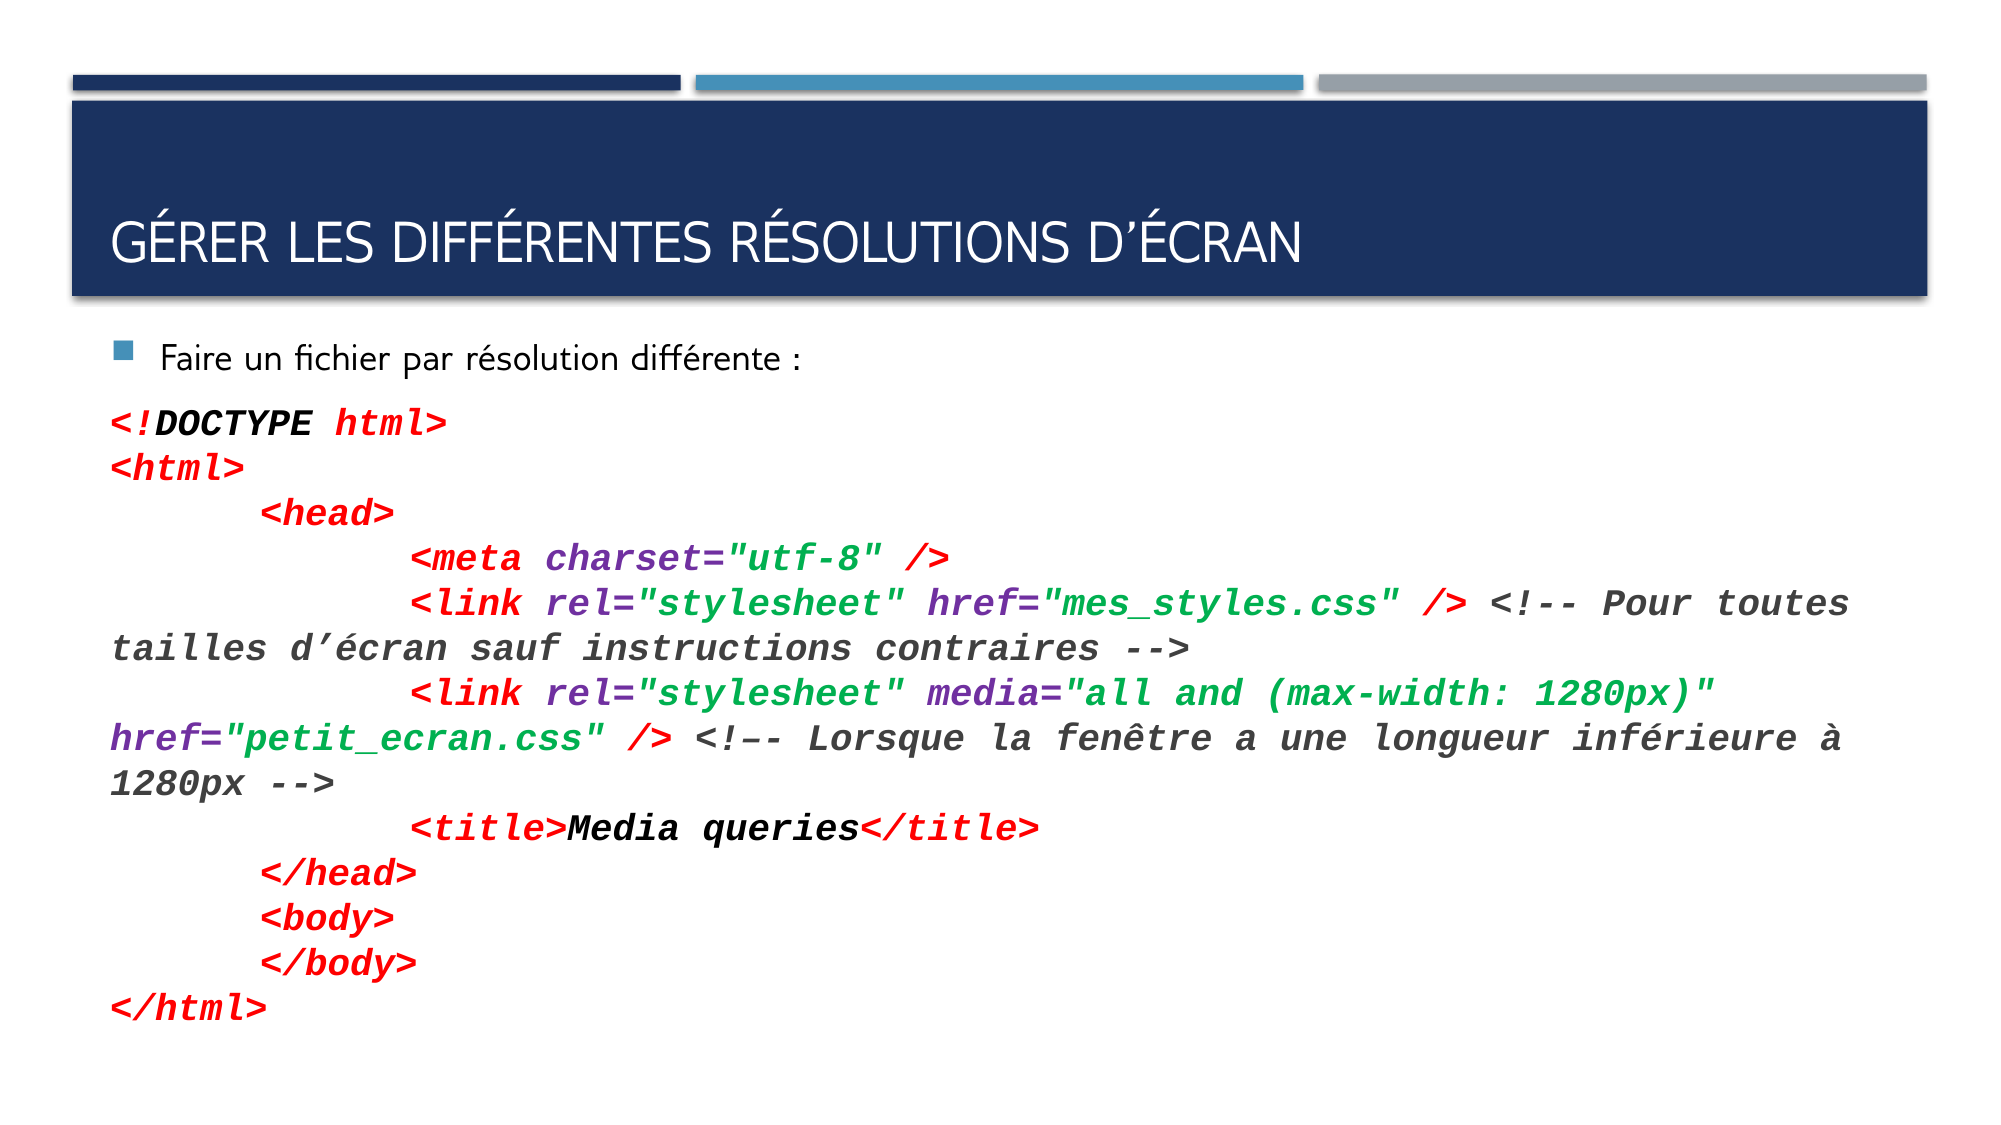

# gérer les différentes résolutions d’écran
Faire un fichier par résolution différente :
<!DOCTYPE html>
<html>
	<head>
		<meta charset="utf-8" />
		<link rel="stylesheet" href="mes_styles.css" /> <!-- Pour toutes tailles d’écran sauf instructions contraires -->
		<link rel="stylesheet" media="all and (max-width: 1280px)" href="petit_ecran.css" /> <!–- Lorsque la fenêtre a une longueur inférieure à 1280px -->
		<title>Media queries</title>
	</head>
	<body>
	</body>
</html>